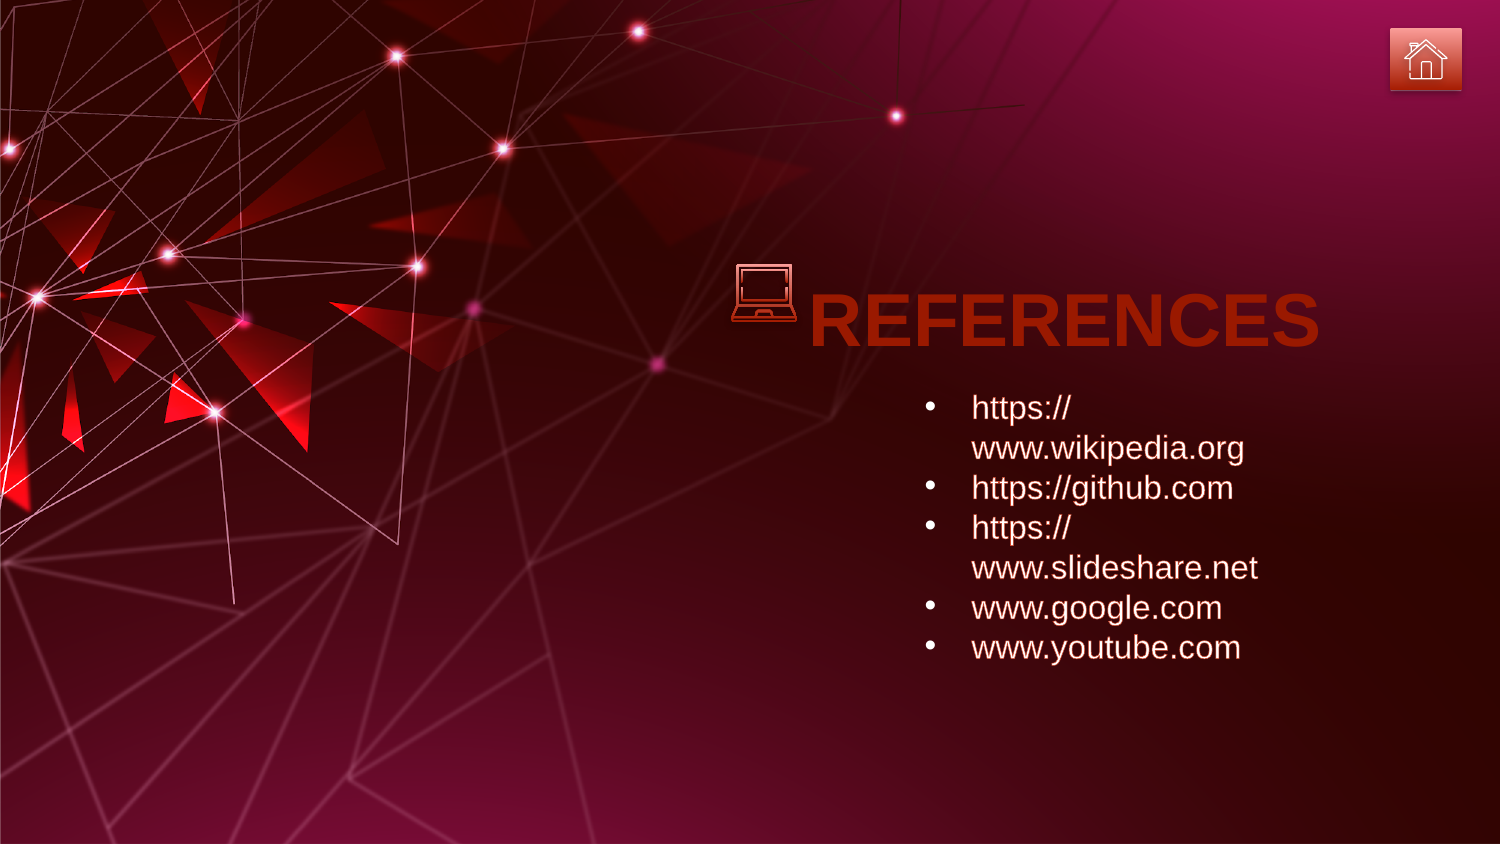

# REFERENCES

https://www.wikipedia.org
https://github.com
https://www.slideshare.net
www.google.com
www.youtube.com